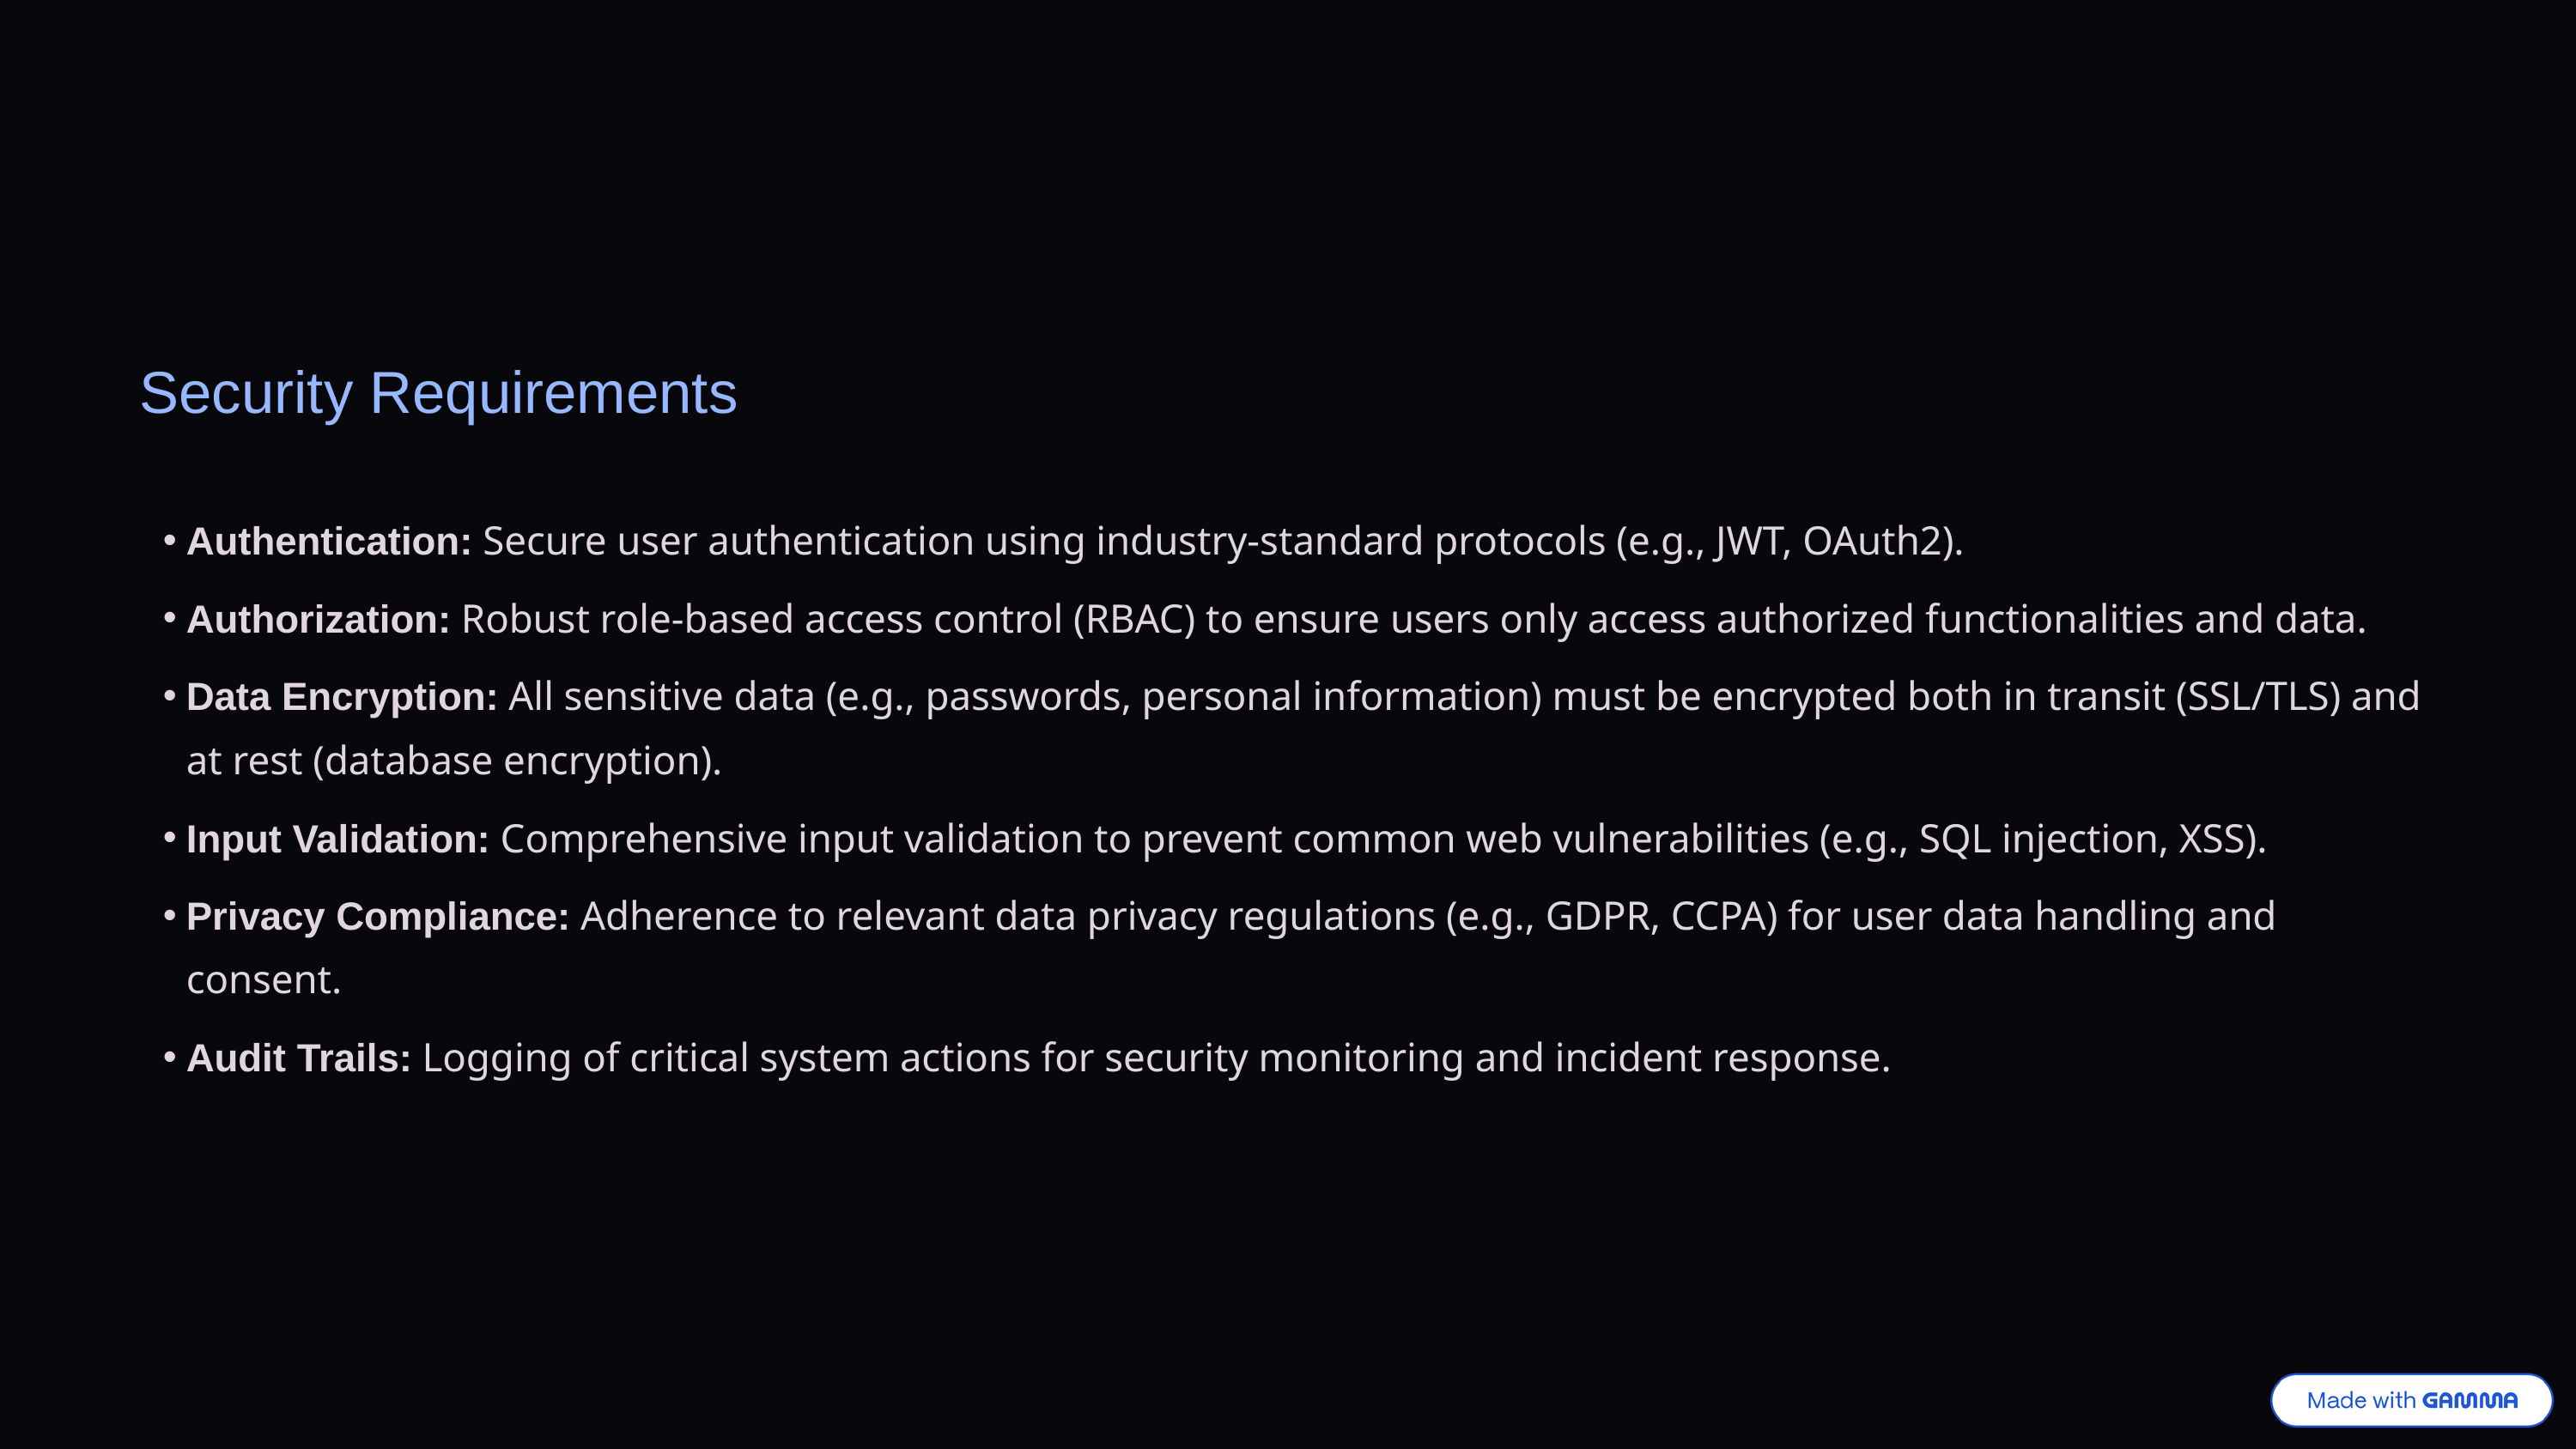

Security Requirements
Authentication: Secure user authentication using industry-standard protocols (e.g., JWT, OAuth2).
Authorization: Robust role-based access control (RBAC) to ensure users only access authorized functionalities and data.
Data Encryption: All sensitive data (e.g., passwords, personal information) must be encrypted both in transit (SSL/TLS) and at rest (database encryption).
Input Validation: Comprehensive input validation to prevent common web vulnerabilities (e.g., SQL injection, XSS).
Privacy Compliance: Adherence to relevant data privacy regulations (e.g., GDPR, CCPA) for user data handling and consent.
Audit Trails: Logging of critical system actions for security monitoring and incident response.